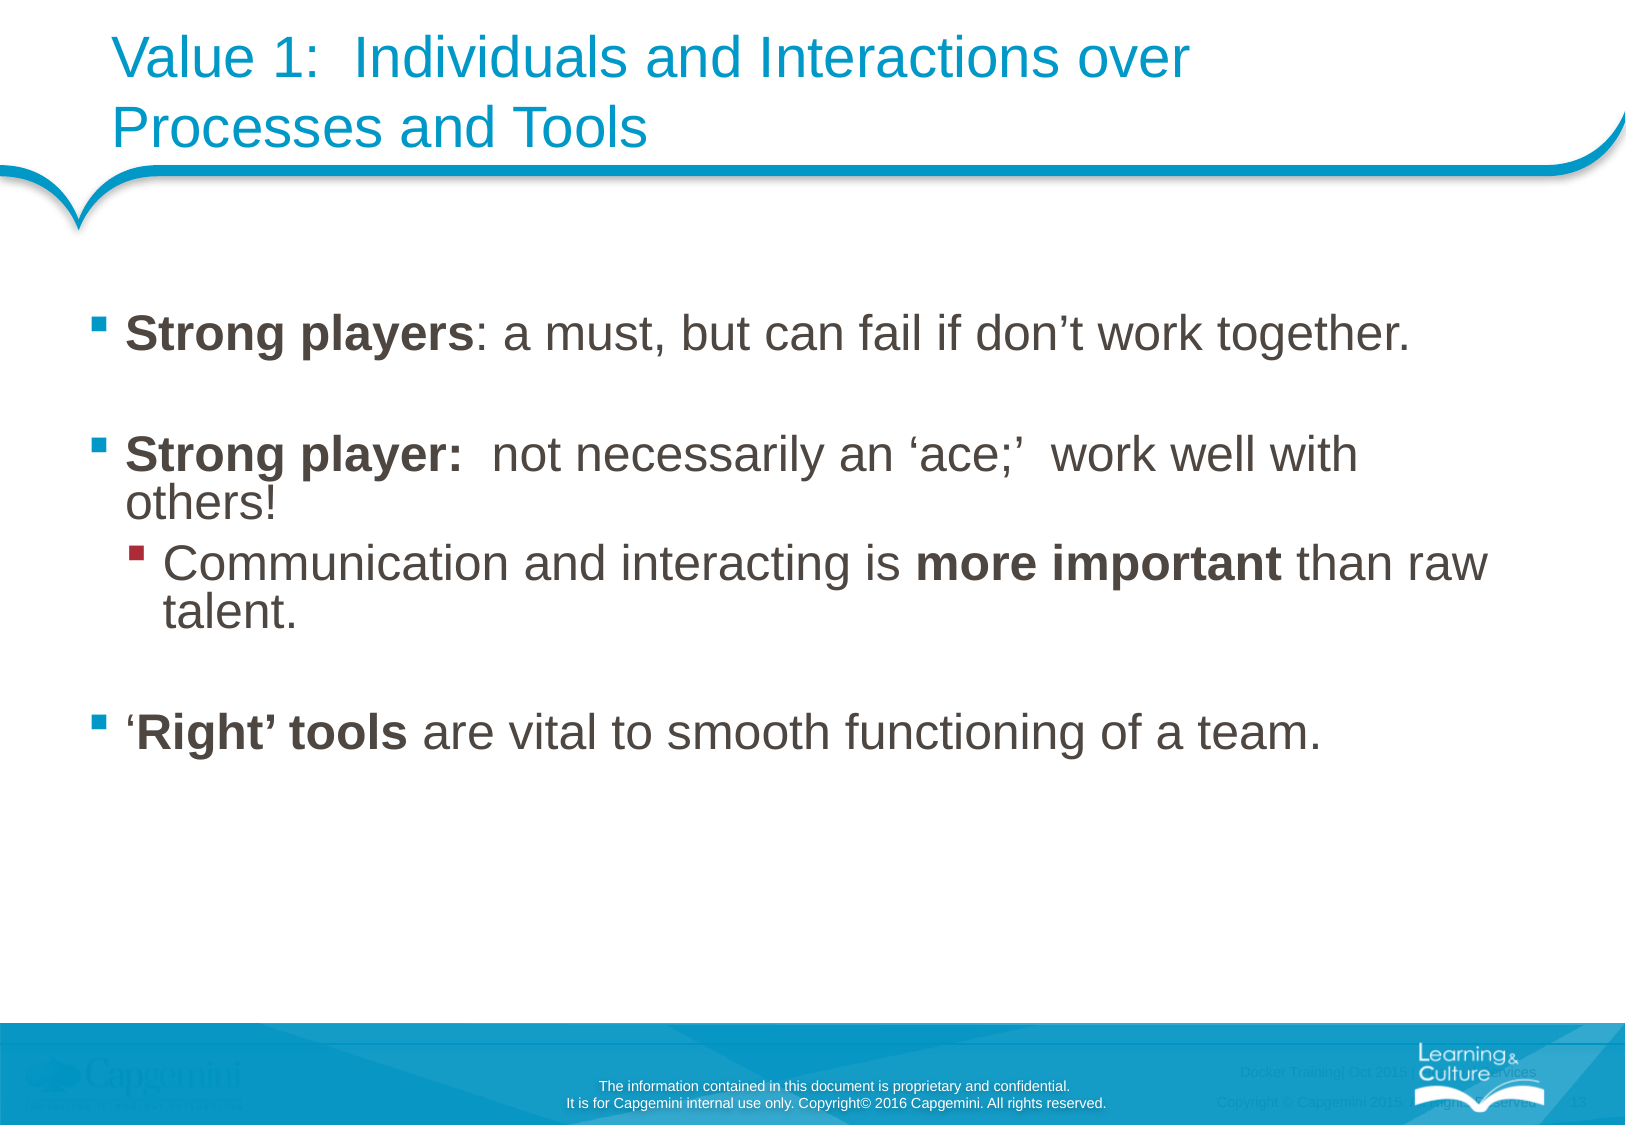

# Value 1:  Individuals and Interactions over Processes and Tools

Strong players: a must, but can fail if don’t work together.

Strong player:  not necessarily an ‘ace;’  work well with others!
Communication and interacting is more important than raw talent.

‘Right’ tools are vital to smooth functioning of a team.